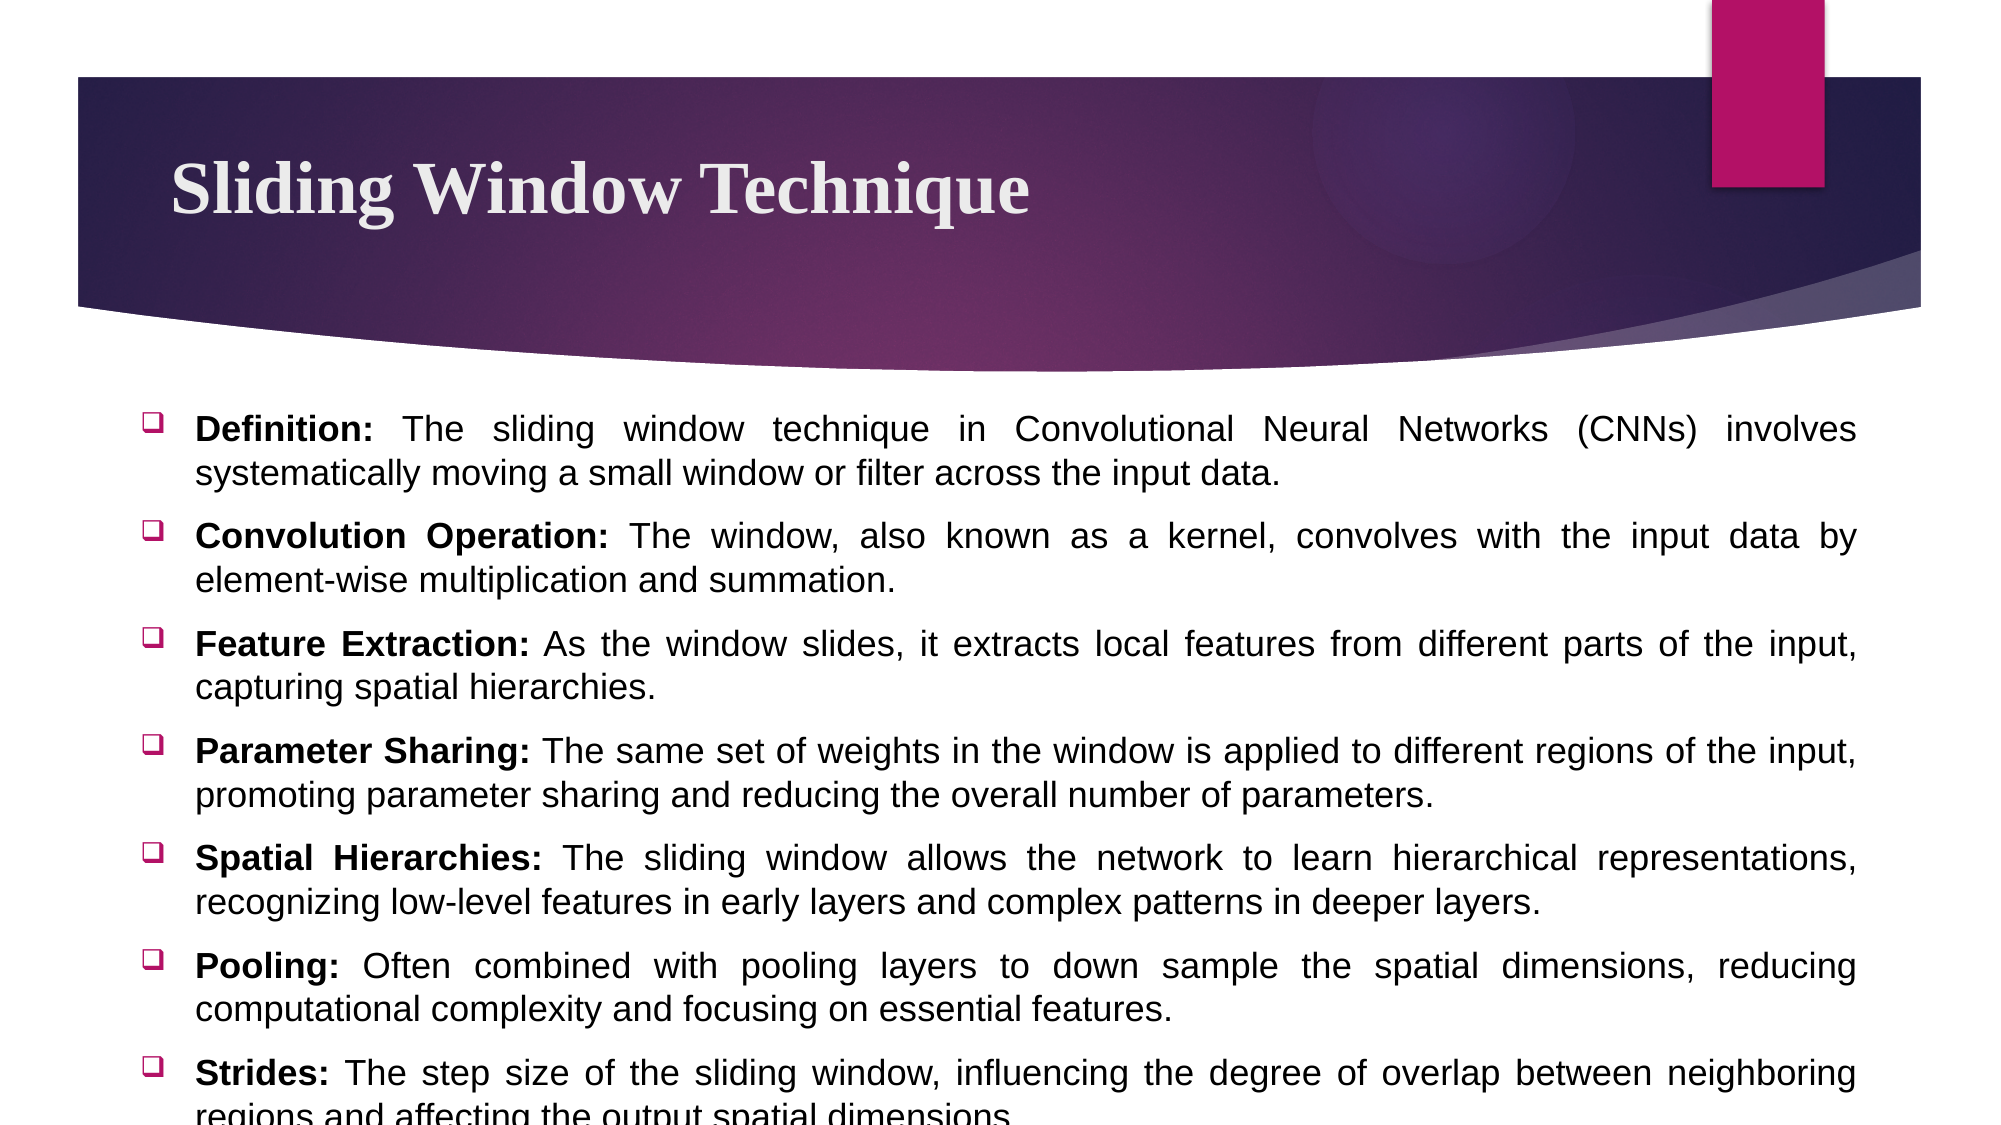

# Sliding Window Technique
Definition: The sliding window technique in Convolutional Neural Networks (CNNs) involves systematically moving a small window or filter across the input data.
Convolution Operation: The window, also known as a kernel, convolves with the input data by element-wise multiplication and summation.
Feature Extraction: As the window slides, it extracts local features from different parts of the input, capturing spatial hierarchies.
Parameter Sharing: The same set of weights in the window is applied to different regions of the input, promoting parameter sharing and reducing the overall number of parameters.
Spatial Hierarchies: The sliding window allows the network to learn hierarchical representations, recognizing low-level features in early layers and complex patterns in deeper layers.
Pooling: Often combined with pooling layers to down sample the spatial dimensions, reducing computational complexity and focusing on essential features.
Strides: The step size of the sliding window, influencing the degree of overlap between neighboring regions and affecting the output spatial dimensions.